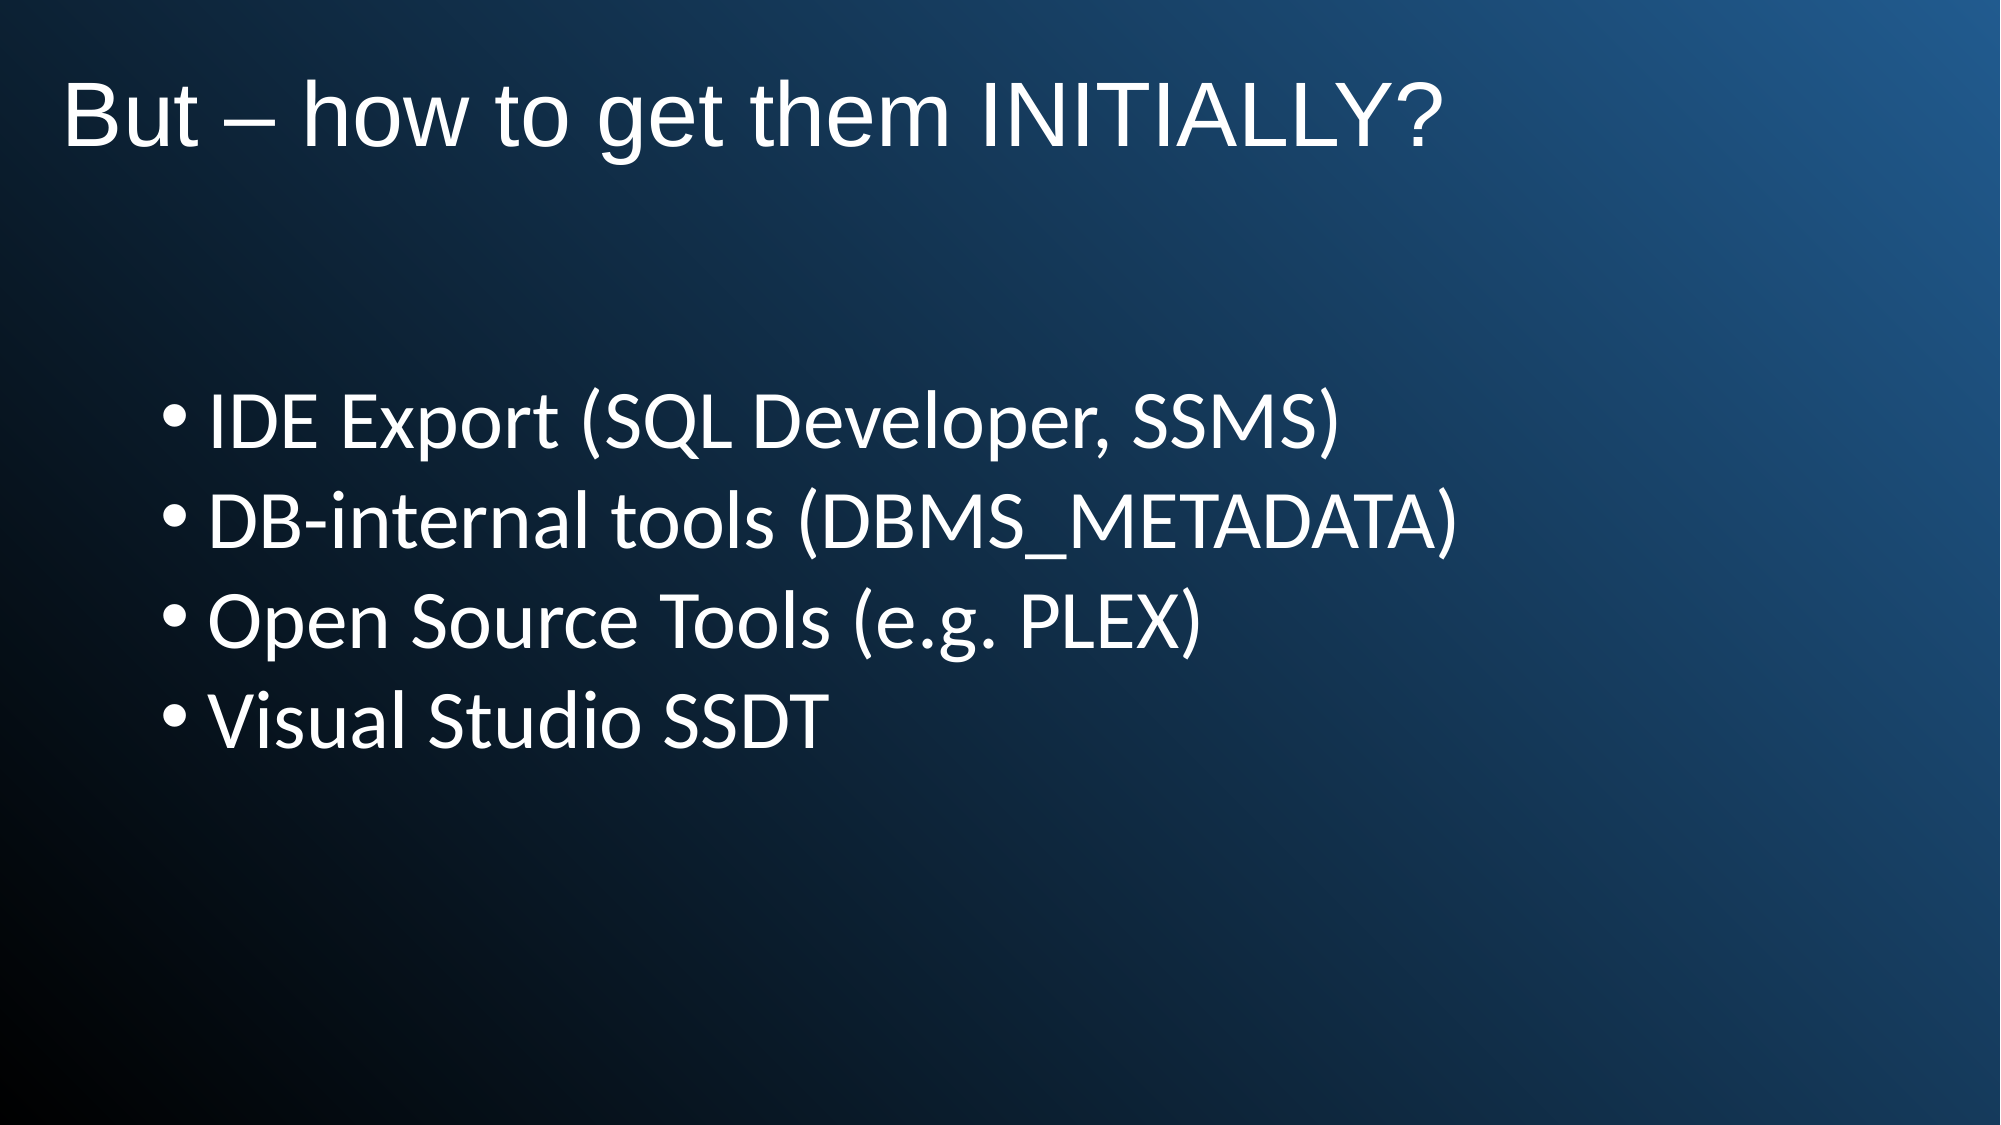

But – how to get them INITIALLY?
IDE Export (SQL Developer, SSMS)
DB-internal tools (DBMS_METADATA)
Open Source Tools (e.g. PLEX)
Visual Studio SSDT